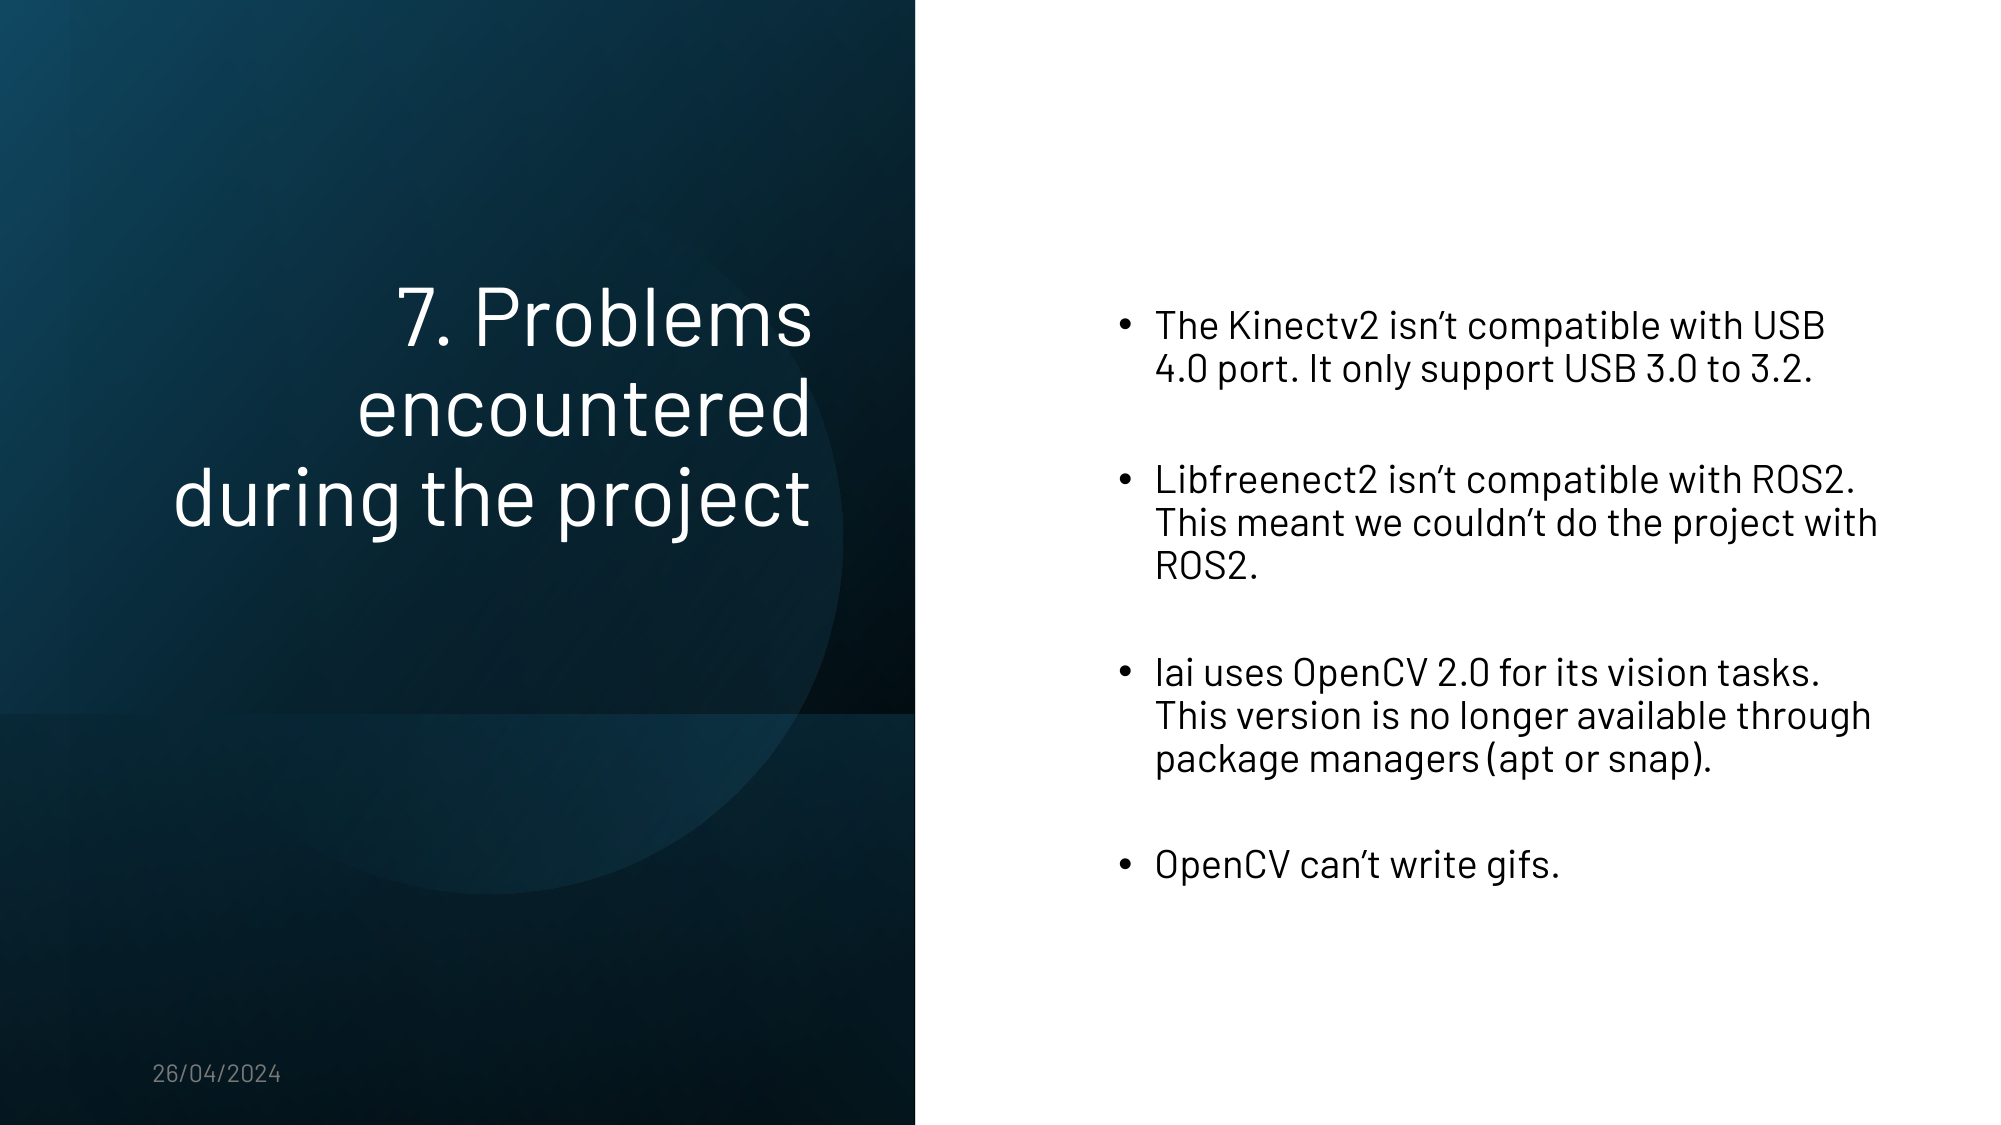

# 7. Problems encountered during the project

The Kinectv2 isn’t compatible with USB 4.0 port. It only support USB 3.0 to 3.2.
Libfreenect2 isn’t compatible with ROS2. This meant we couldn’t do the project with ROS2.
Iai uses OpenCV 2.0 for its vision tasks. This version is no longer available through package managers (apt or snap).
OpenCV can’t write gifs.

26/04/2024
Development of a Kinect driver under ROS2
22